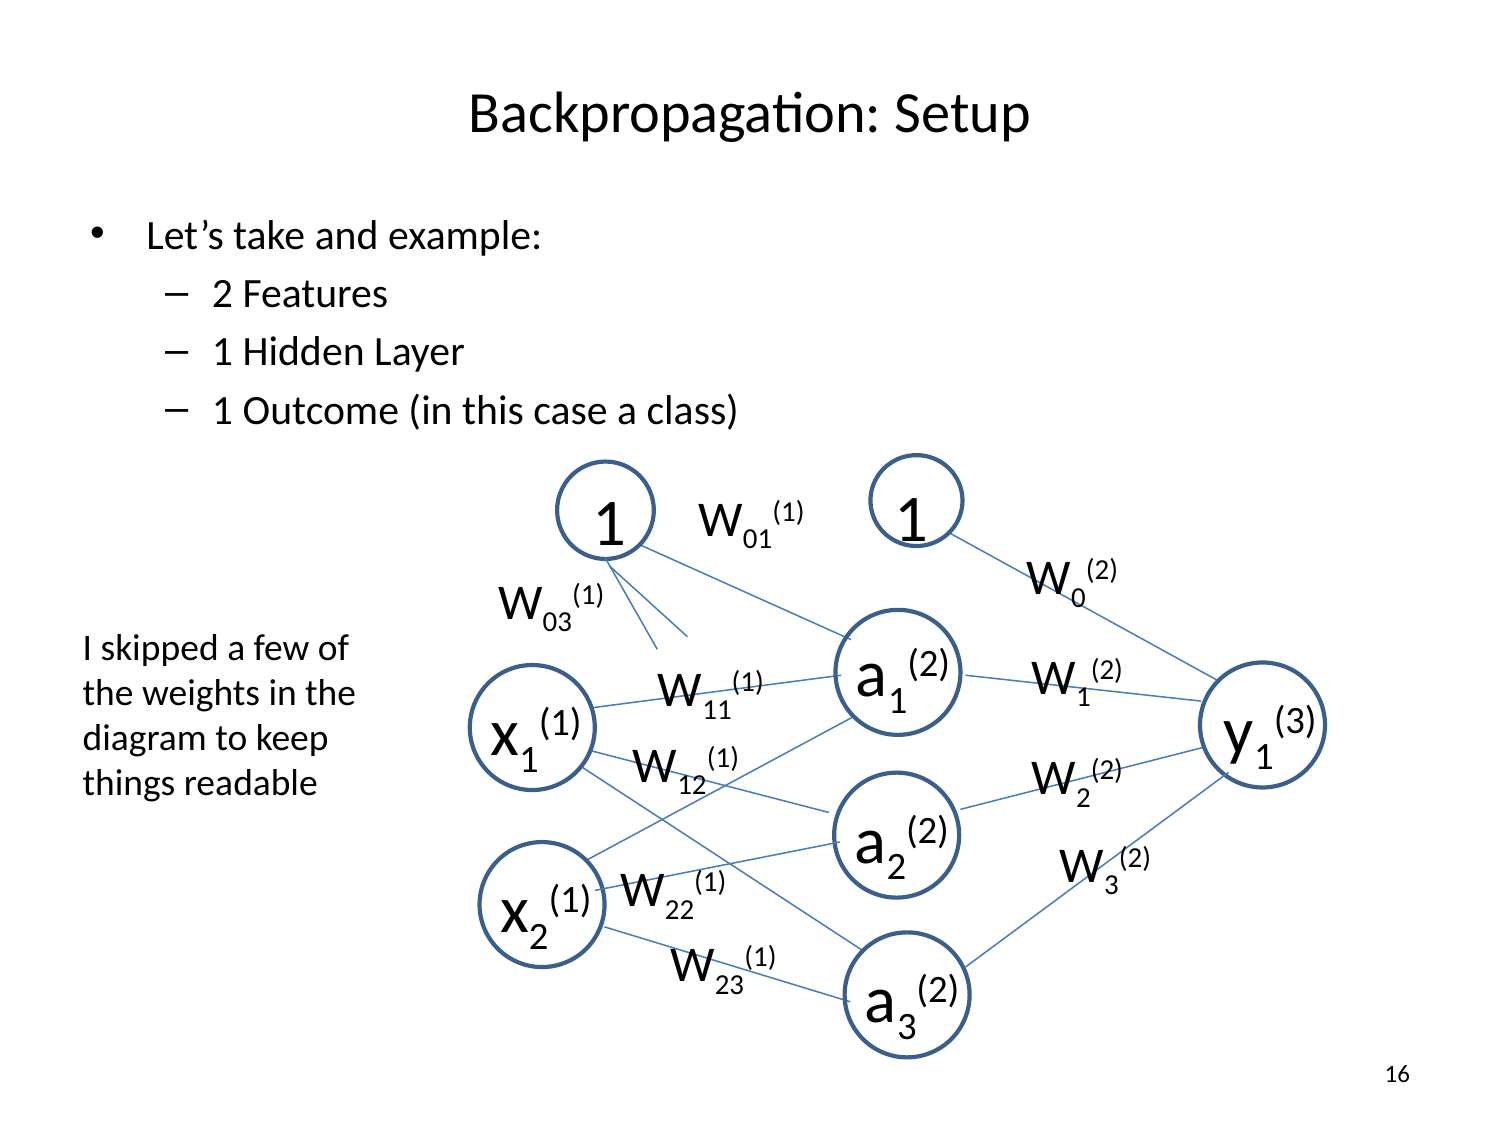

# Backpropagation: Setup
Let’s take and example:
2 Features
1 Hidden Layer
1 Outcome (in this case a class)

1

1
W01(1)
W0(2)
W03(1)

a1(2)
I skipped a few of the weights in the diagram to keep things readable
W1(2)
W11(1)

y1(3)

x1(1)
W12(1)
W2(2)

a2(2)
W3(2)

x2(1)
W22(1)
W23(1)

a3(2)
16